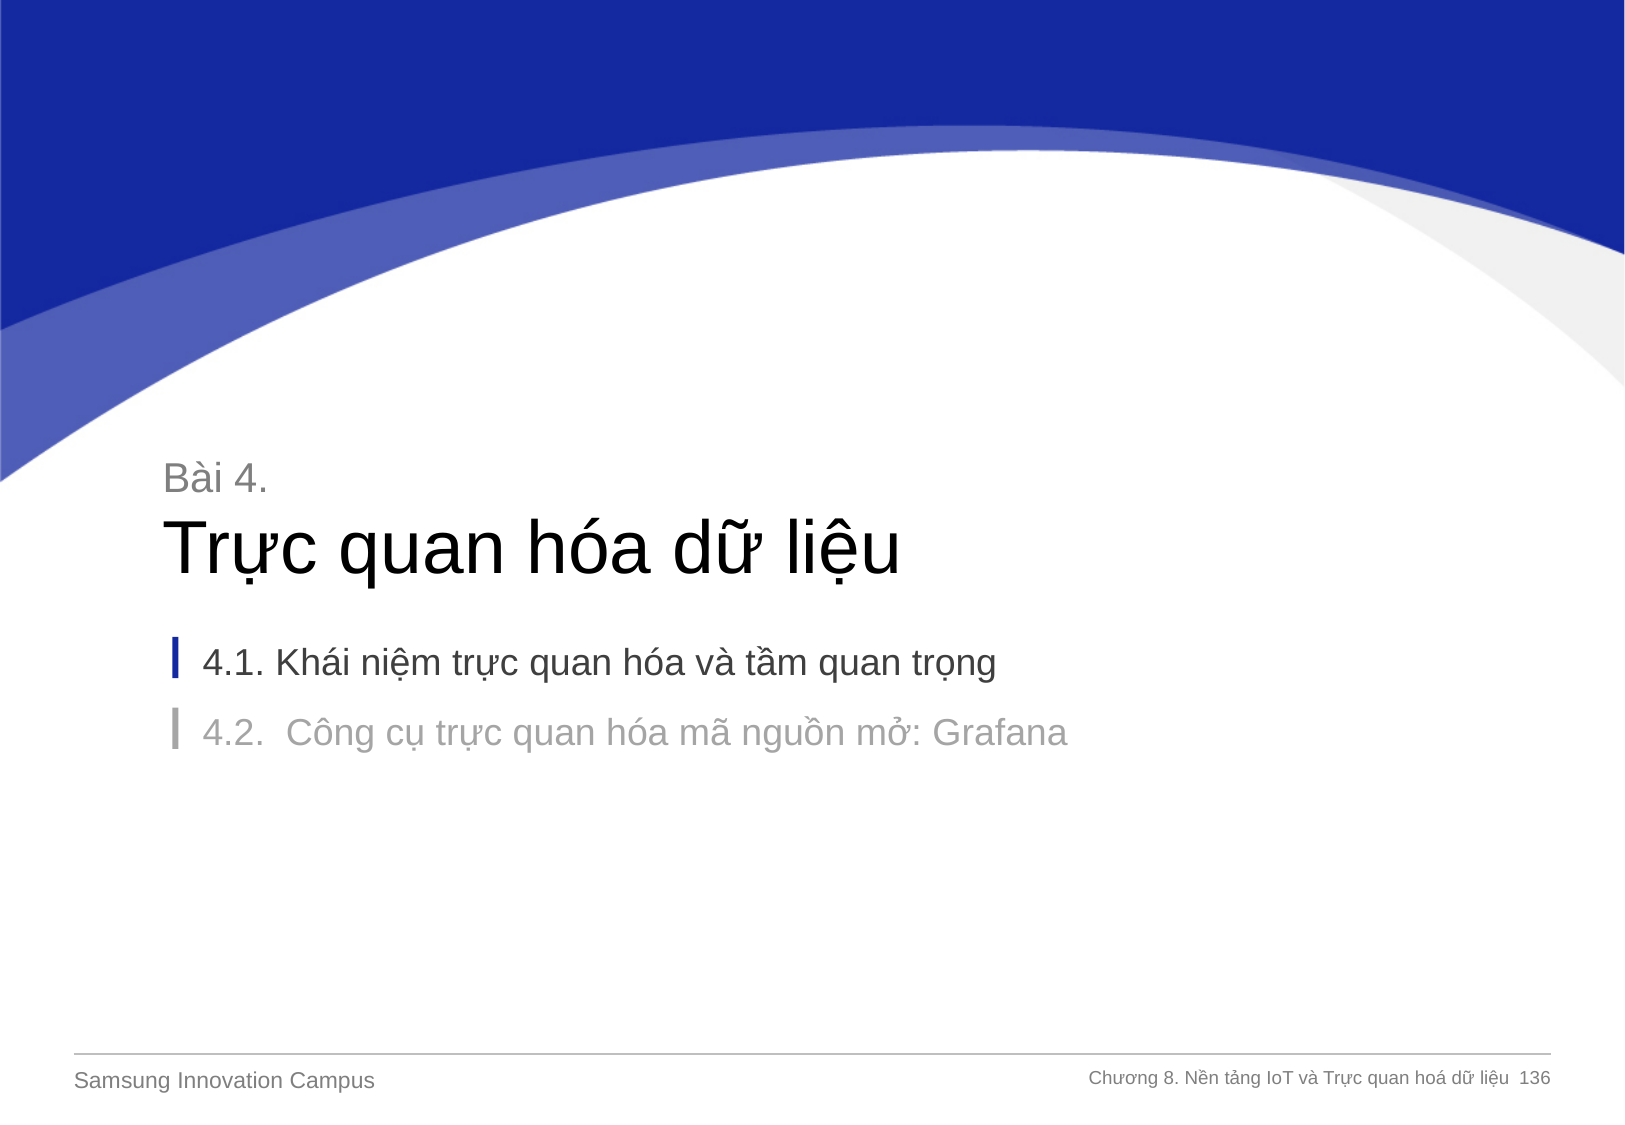

Bài 4.
Trực quan hóa dữ liệu

4.1. Khái niệm trực quan hóa và tầm quan trọng

4.2.  Công cụ trực quan hóa mã nguồn mở: Grafana